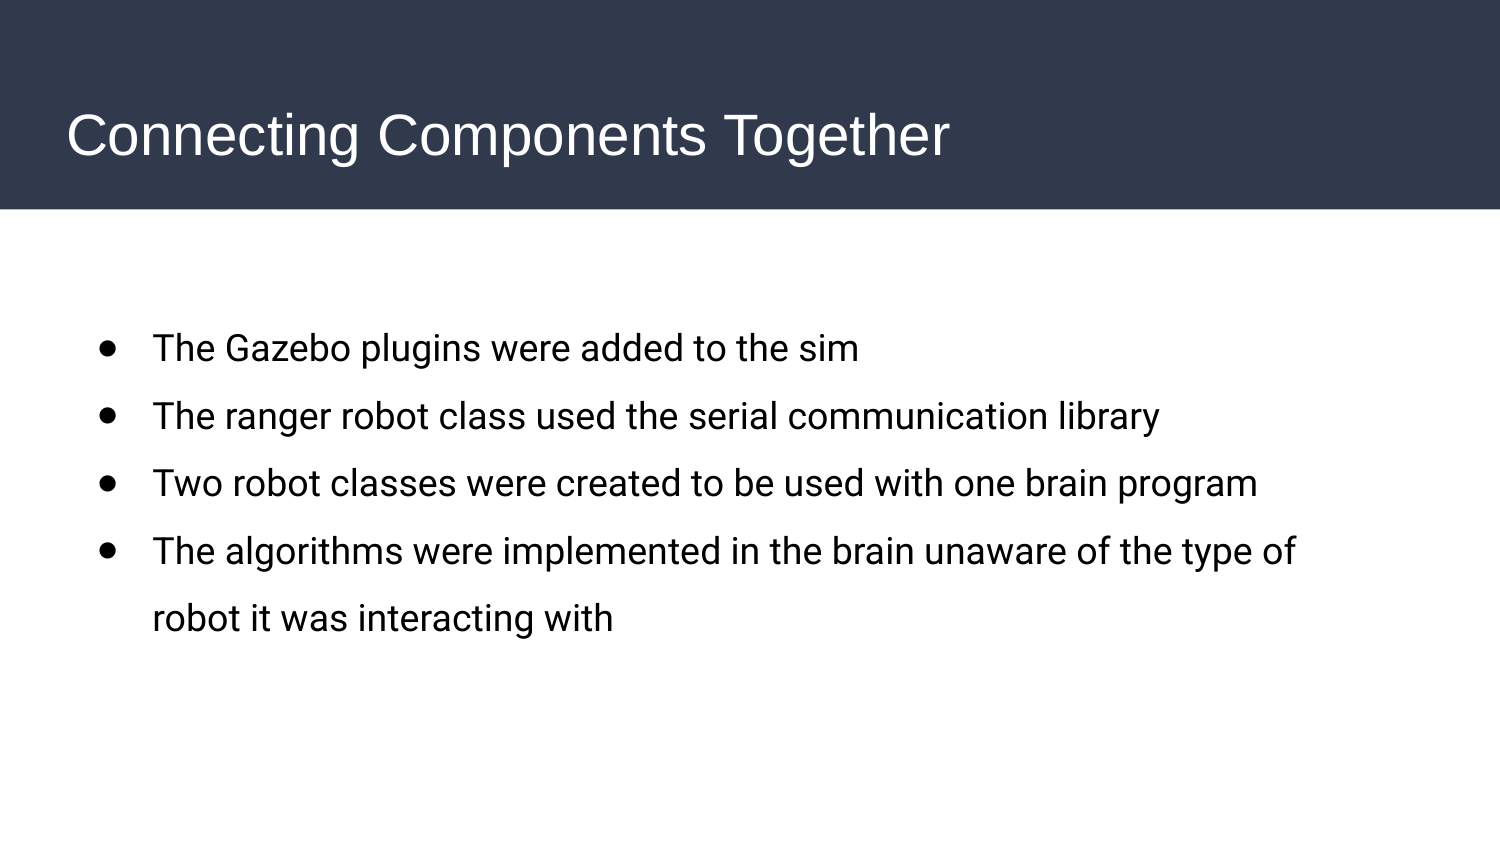

# Connecting Components Together
The Gazebo plugins were added to the sim
The ranger robot class used the serial communication library
Two robot classes were created to be used with one brain program
The algorithms were implemented in the brain unaware of the type of robot it was interacting with